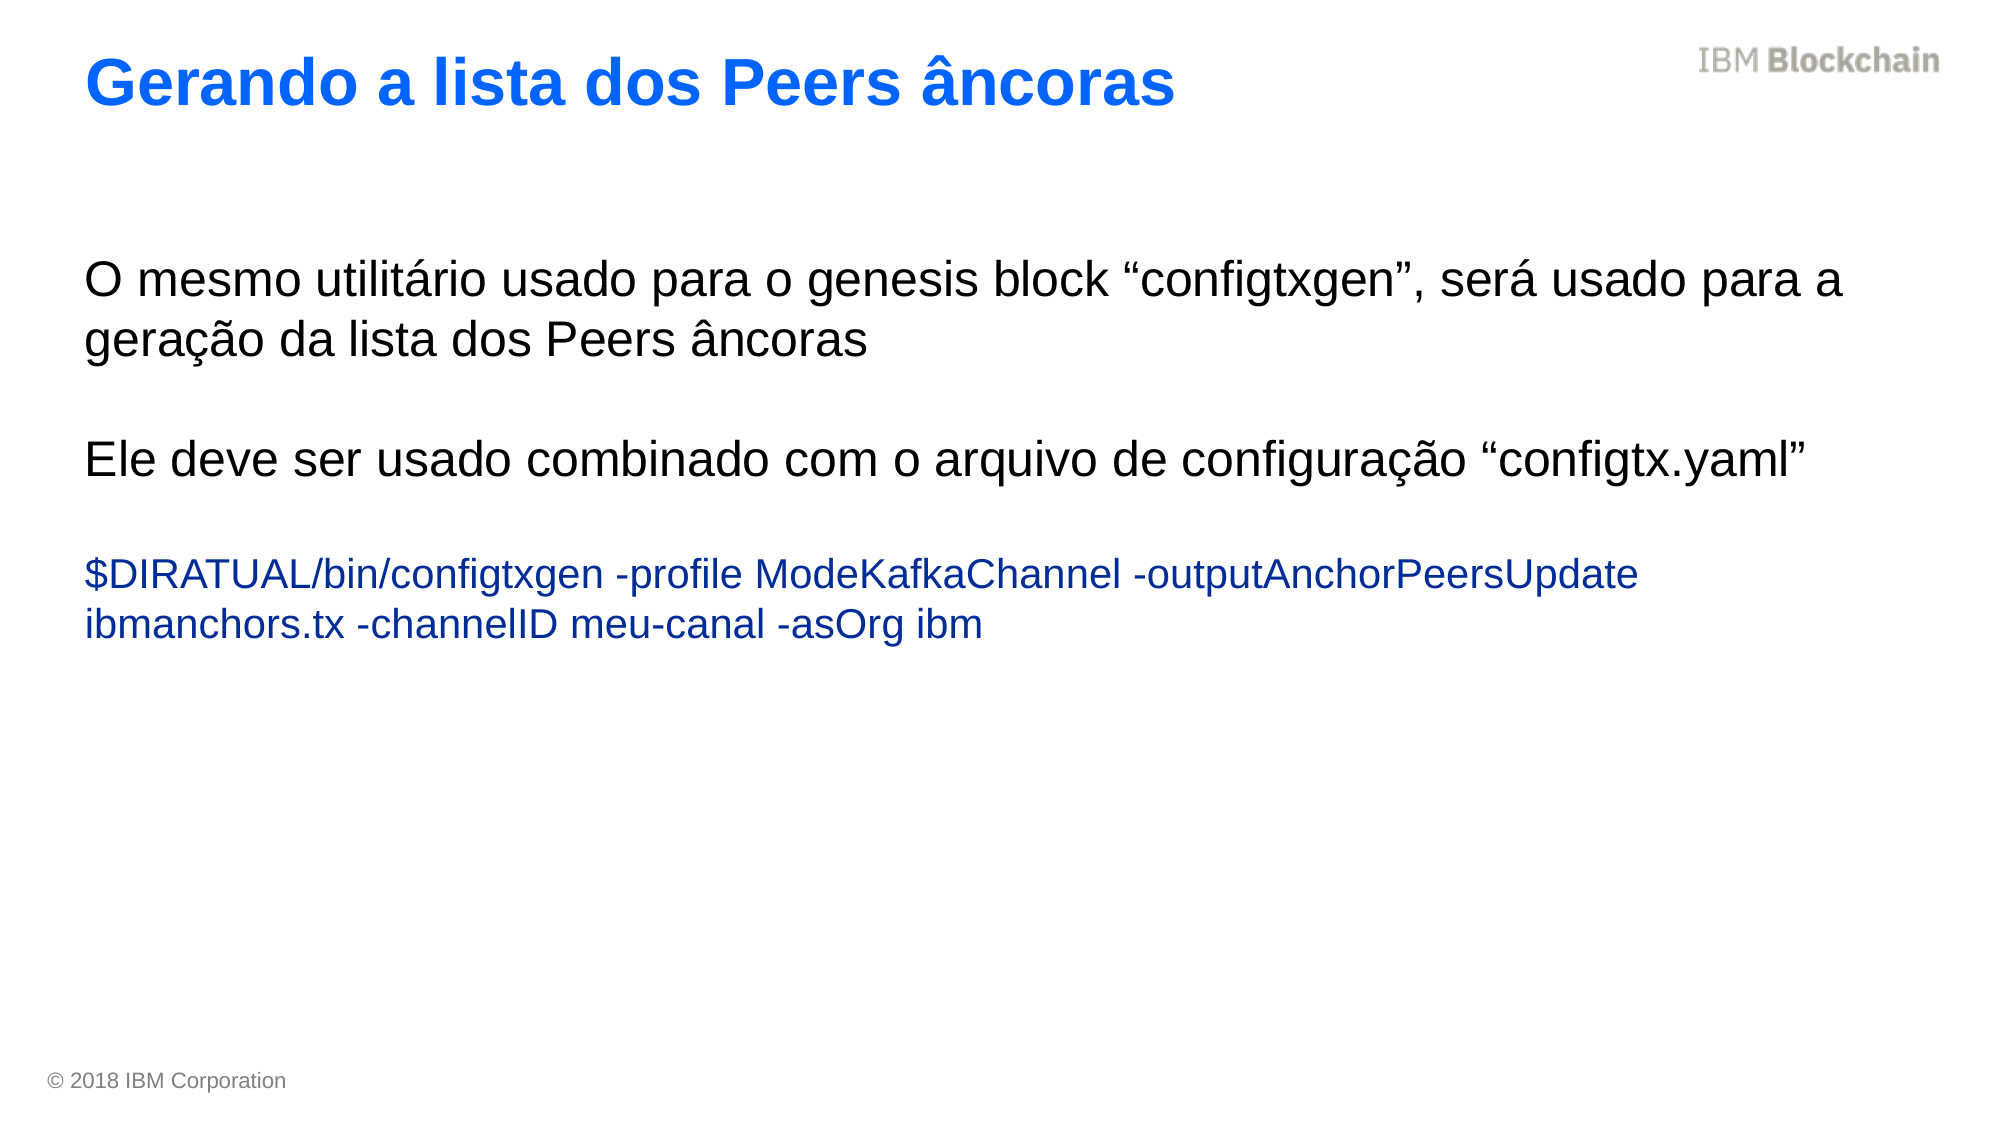

Gerando a lista dos Peers âncoras
O mesmo utilitário usado para o genesis block “configtxgen”, será usado para a geração da lista dos Peers âncoras

Ele deve ser usado combinado com o arquivo de configuração “configtx.yaml”

$DIRATUAL/bin/configtxgen -profile ModeKafkaChannel -outputAnchorPeersUpdate ibmanchors.tx -channelID meu-canal -asOrg ibm